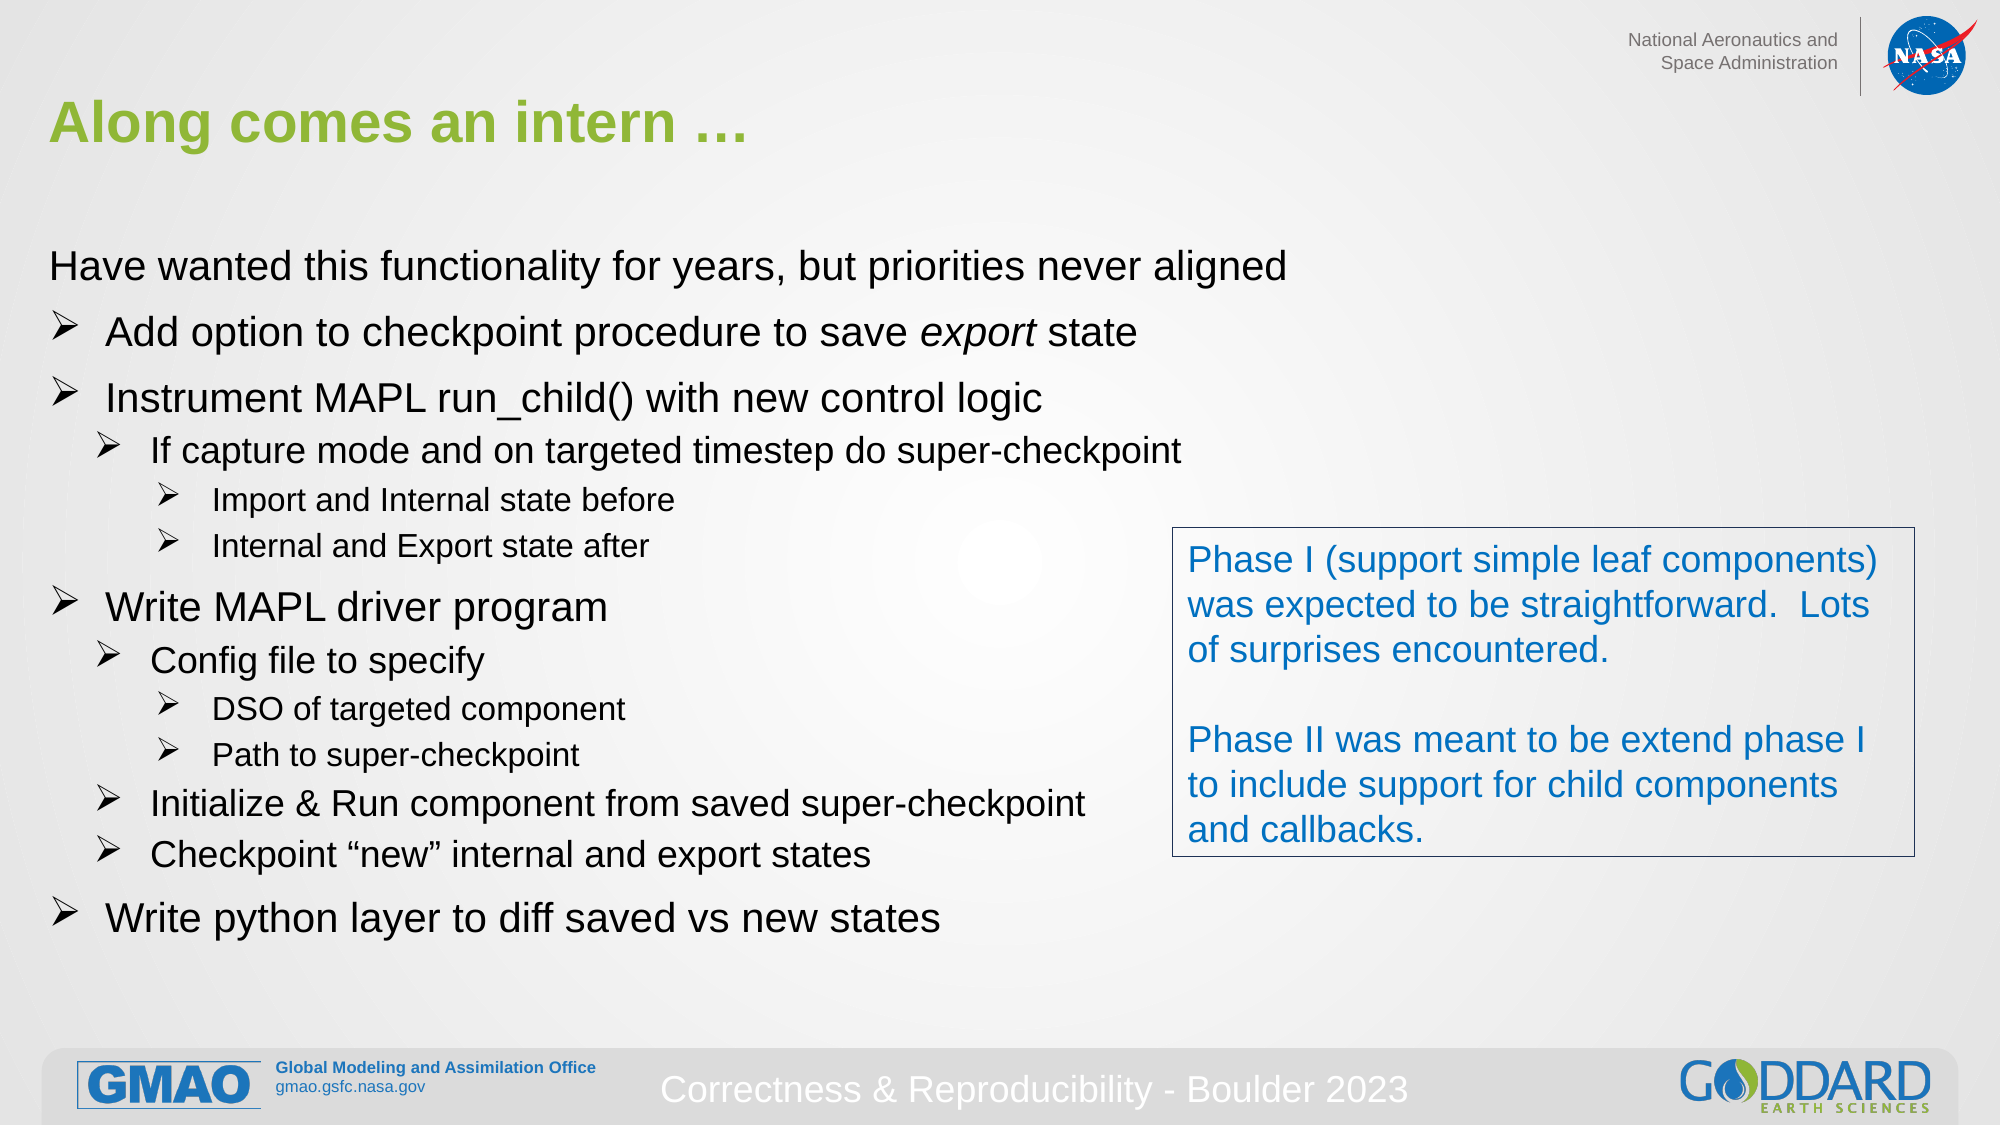

# Along comes an intern …
Have wanted this functionality for years, but priorities never aligned
Add option to checkpoint procedure to save export state
Instrument MAPL run_child() with new control logic
If capture mode and on targeted timestep do super-checkpoint
Import and Internal state before
Internal and Export state after
Write MAPL driver program
Config file to specify
DSO of targeted component
Path to super-checkpoint
Initialize & Run component from saved super-checkpoint
Checkpoint “new” internal and export states
Write python layer to diff saved vs new states

Phase I (support simple leaf components) was expected to be straightforward.  Lots of surprises encountered.

Phase II was meant to be extend phase I to include support for child components and callbacks.
Correctness & Reproducibility - Boulder 2023